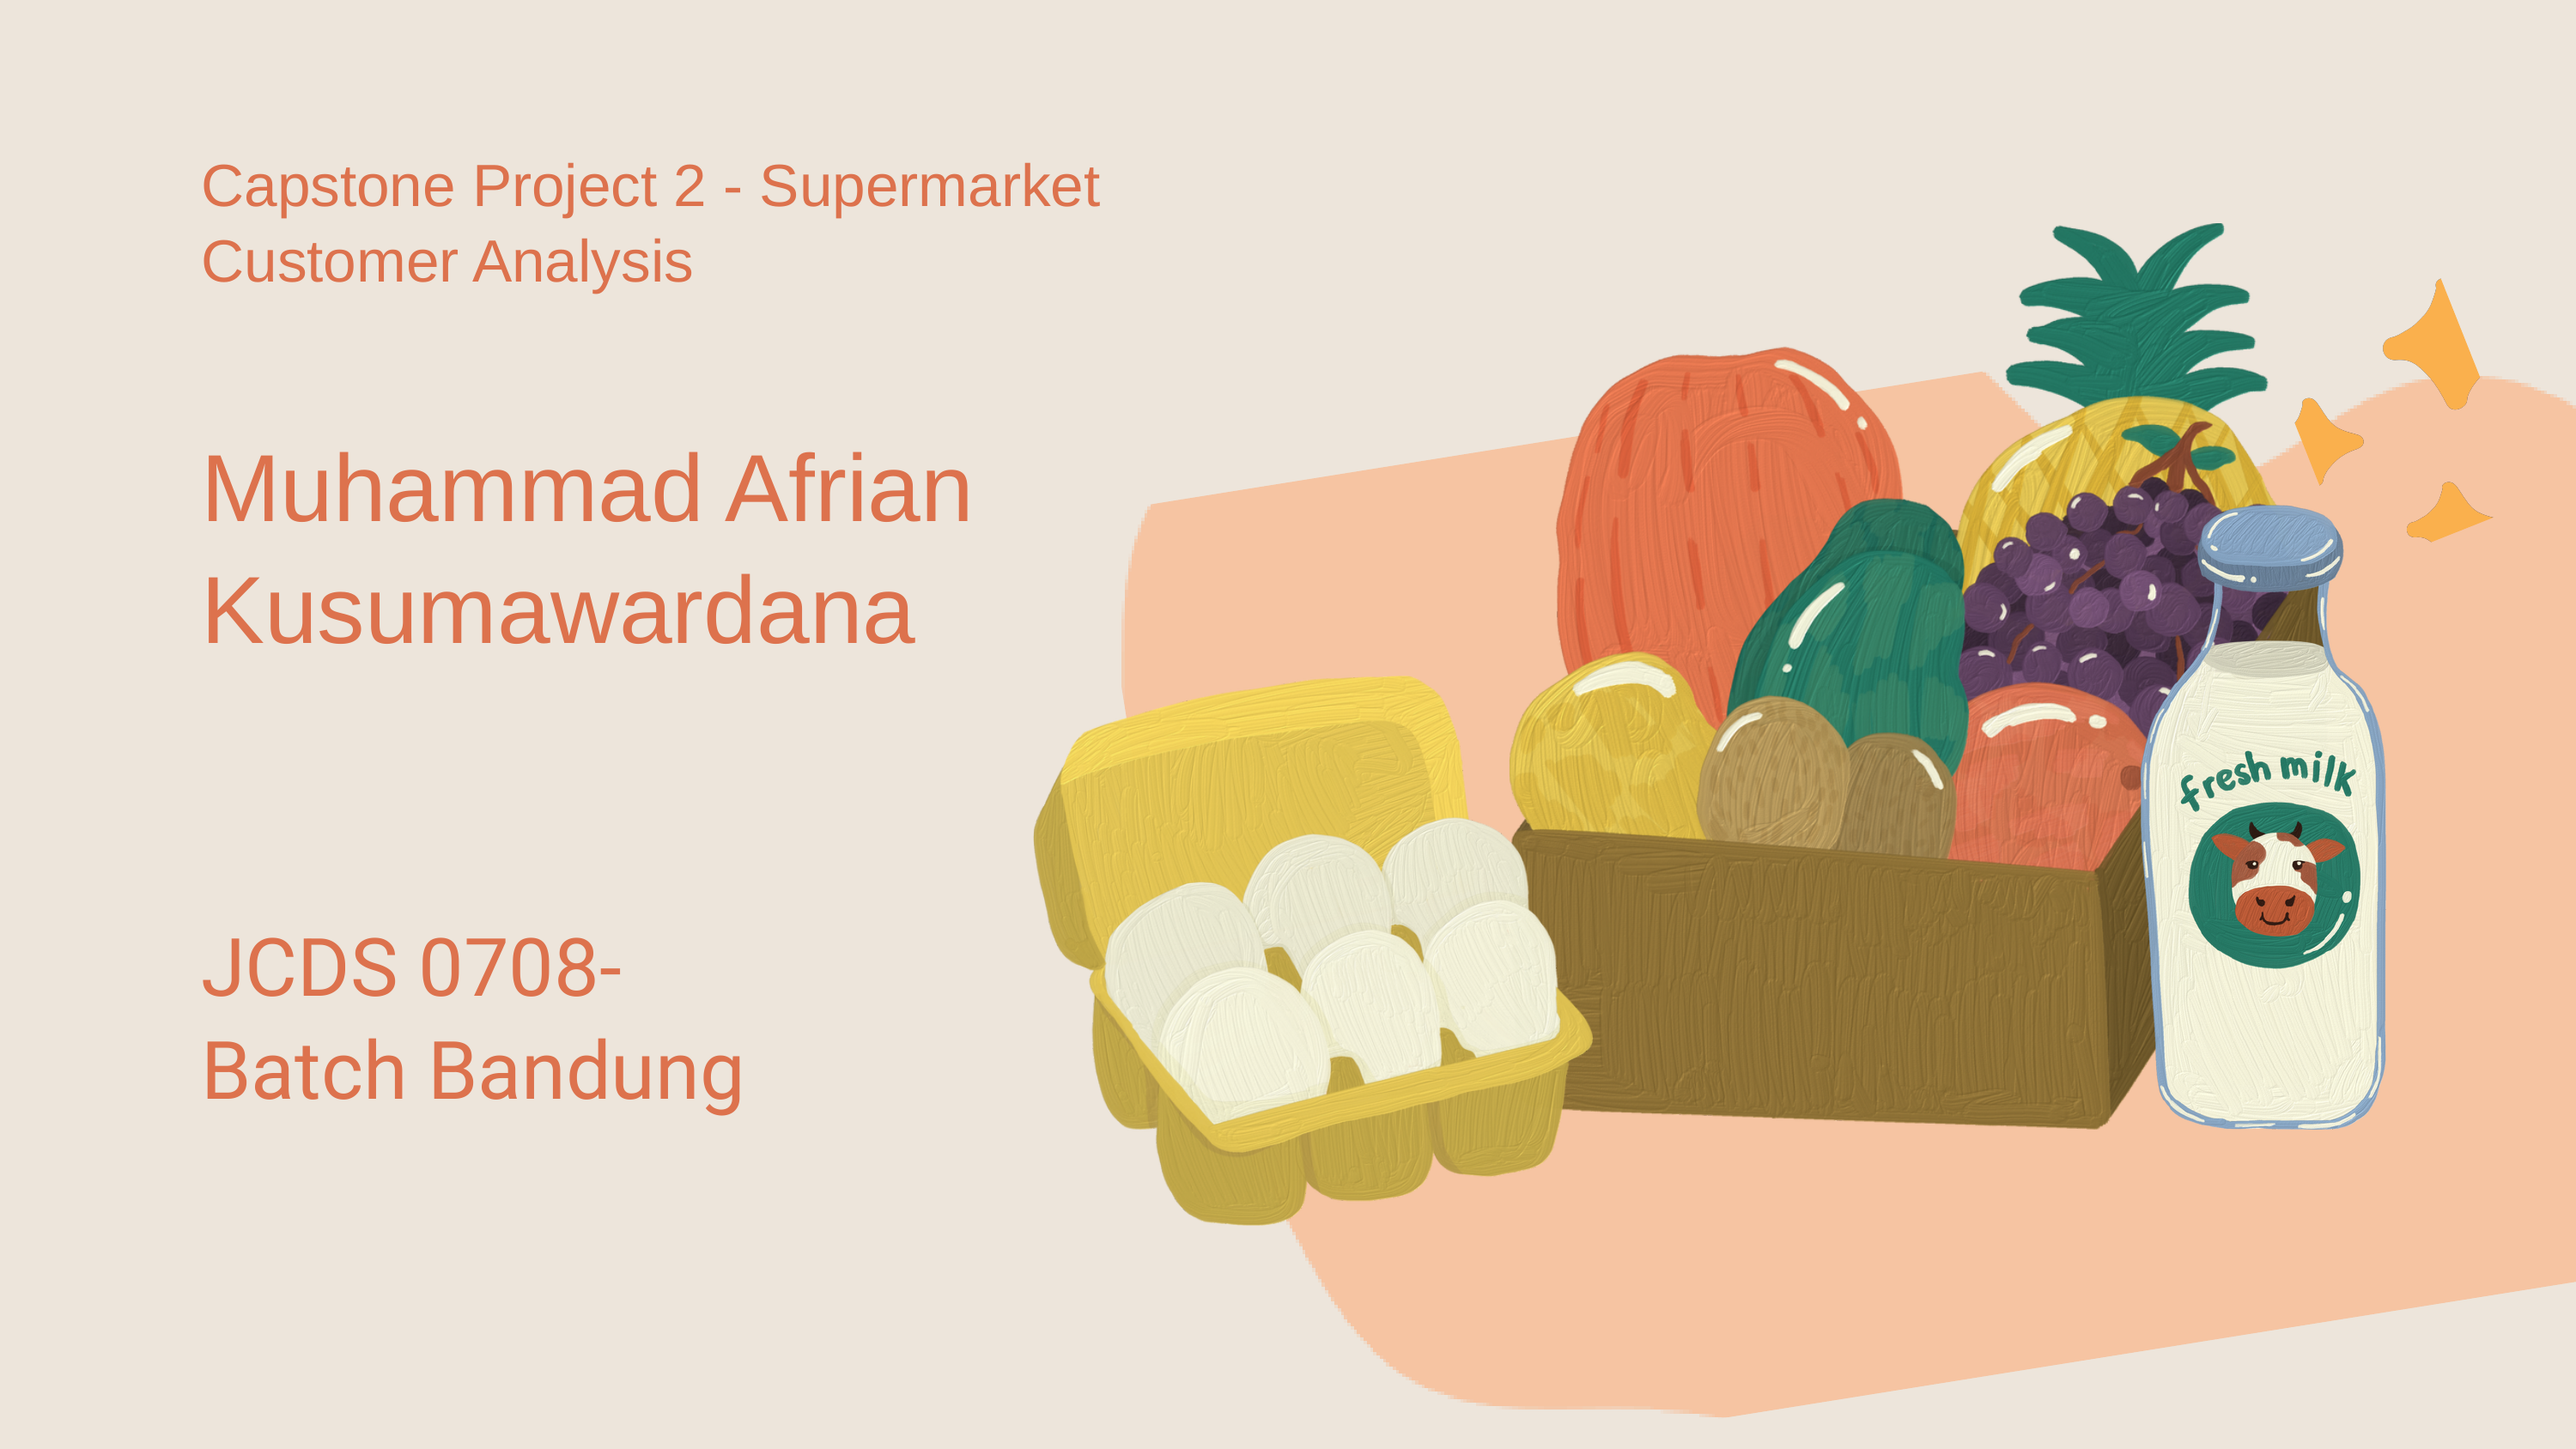

Capstone Project 2 - Supermarket Customer Analysis

Muhammad Afrian Kusumawardana

JCDS 0708- Batch Bandung